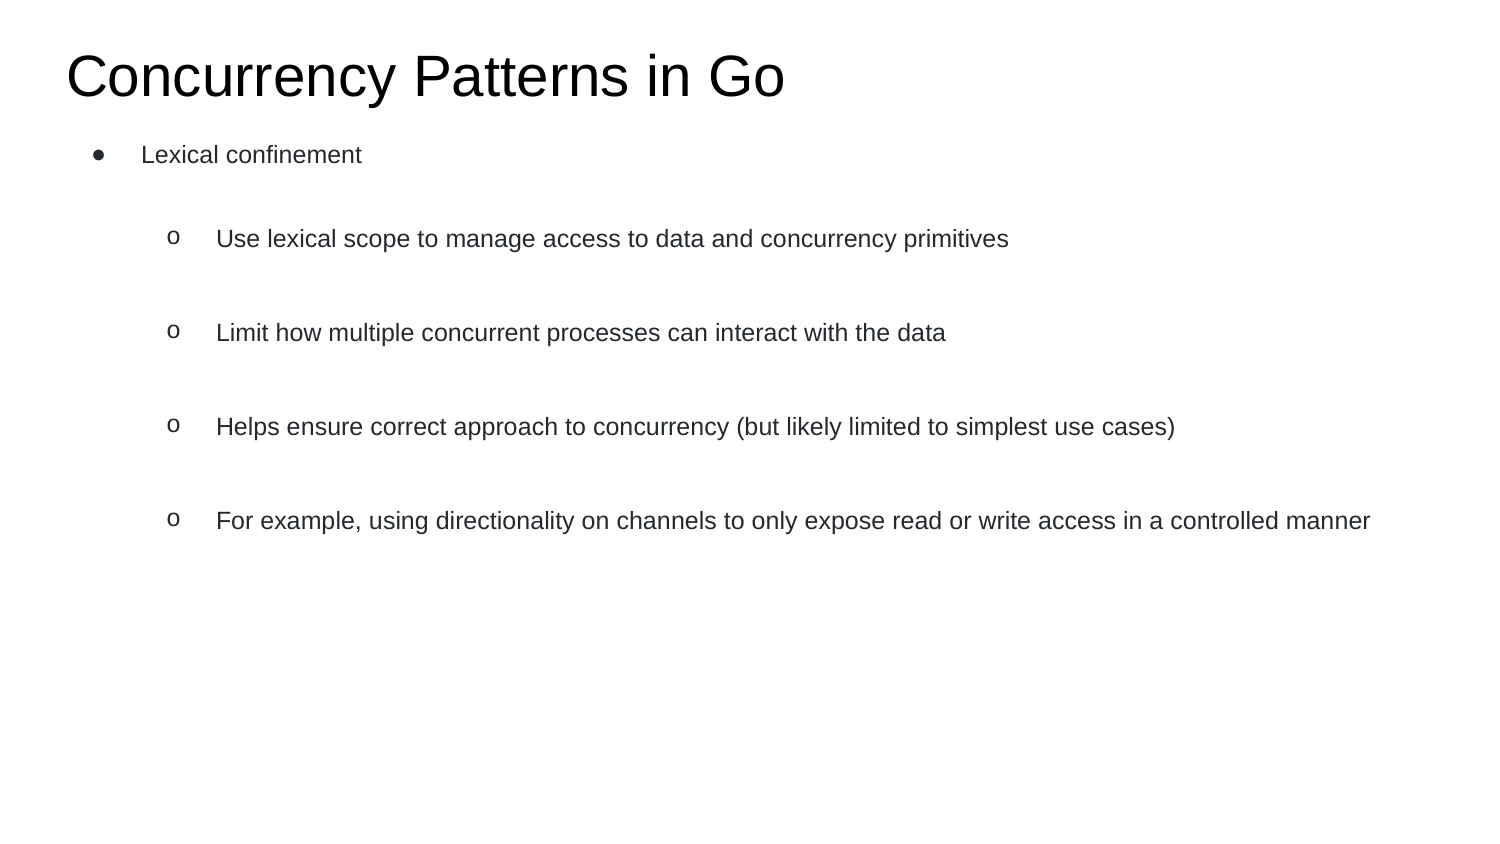

# Concurrency Patterns in Go
Lexical confinement

Use lexical scope to manage access to data and concurrency primitives

Limit how multiple concurrent processes can interact with the data

Helps ensure correct approach to concurrency (but likely limited to simplest use cases)

For example, using directionality on channels to only expose read or write access in a controlled manner